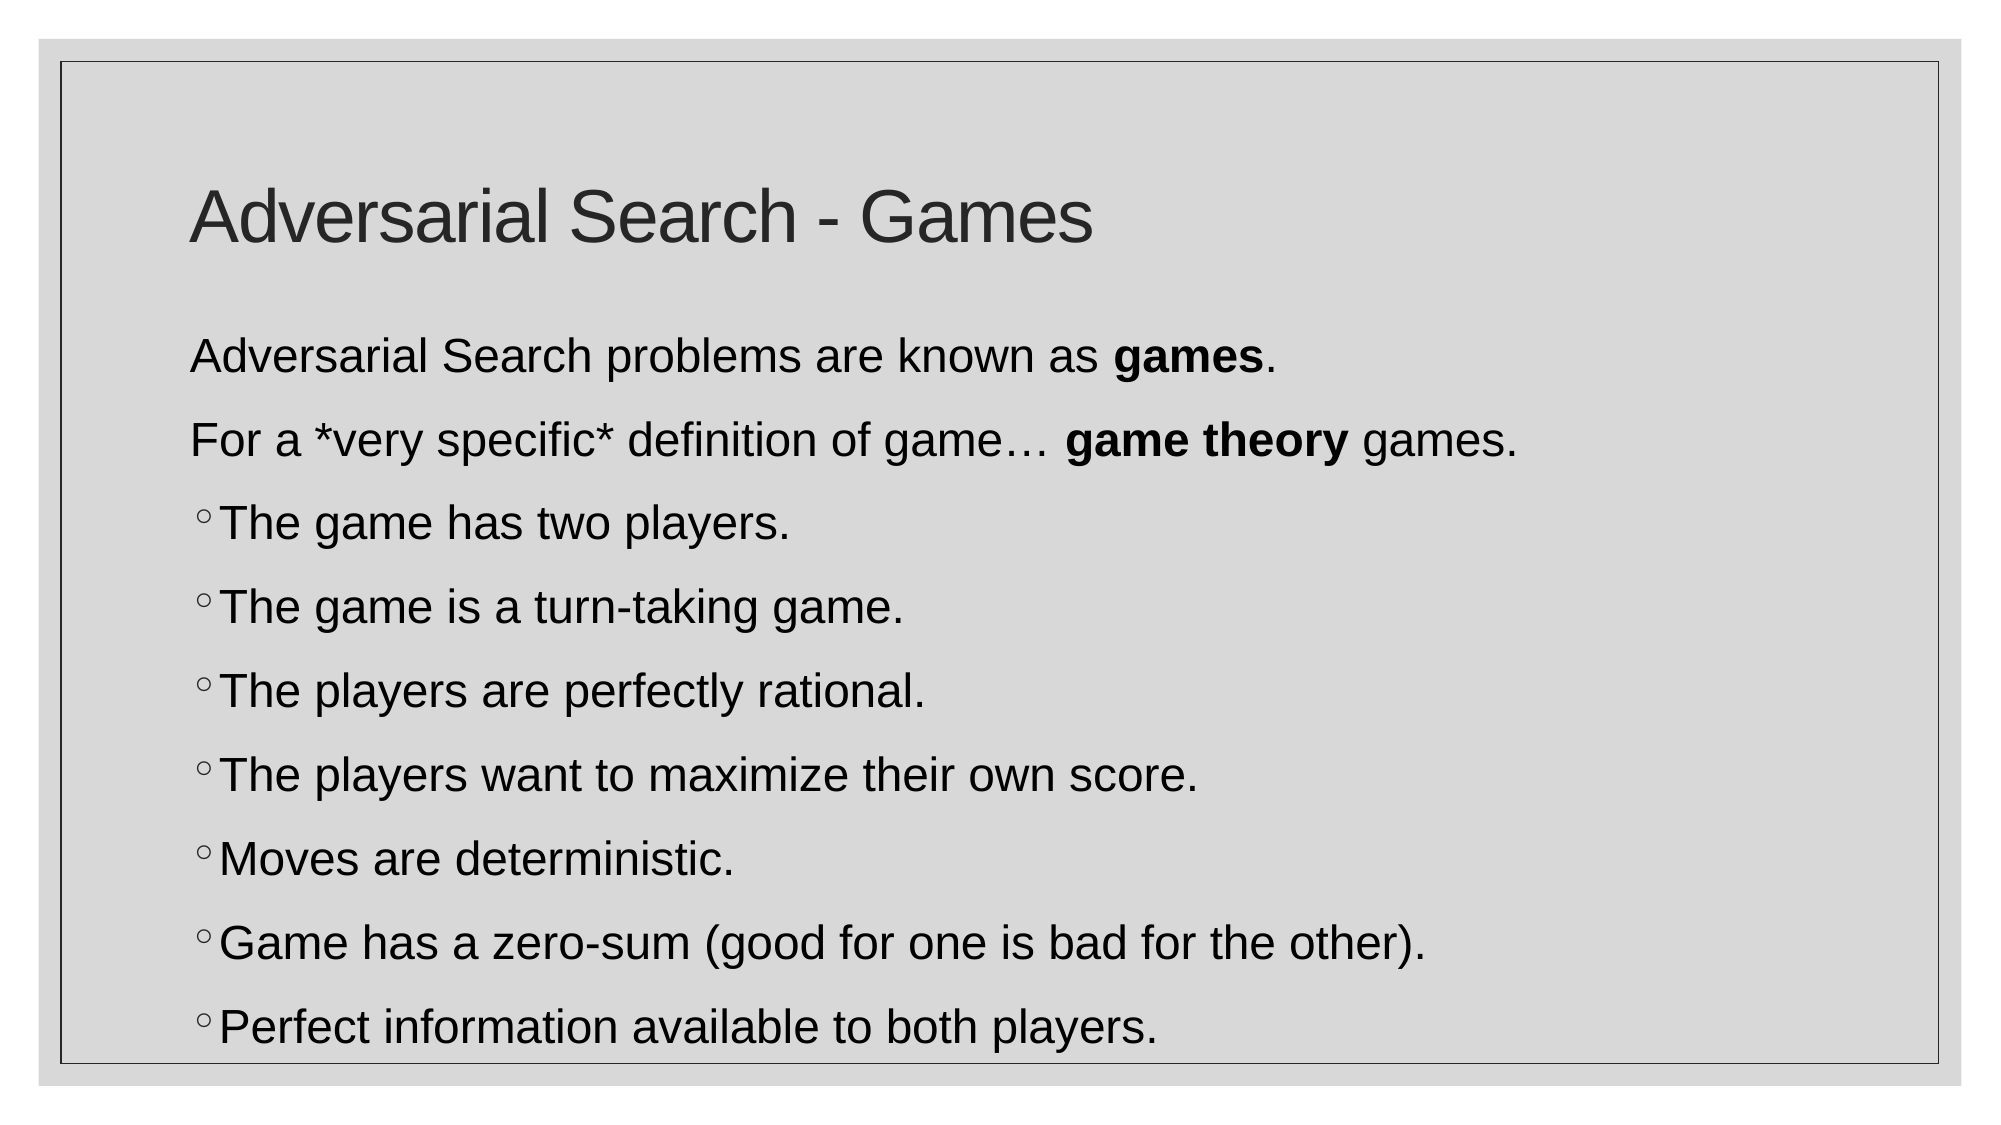

# Adversarial Search - Games
Adversarial Search problems are known as games.
For a *very specific* definition of game… game theory games.
The game has two players.
The game is a turn-taking game.
The players are perfectly rational.
The players want to maximize their own score.
Moves are deterministic.
Game has a zero-sum (good for one is bad for the other).
Perfect information available to both players.